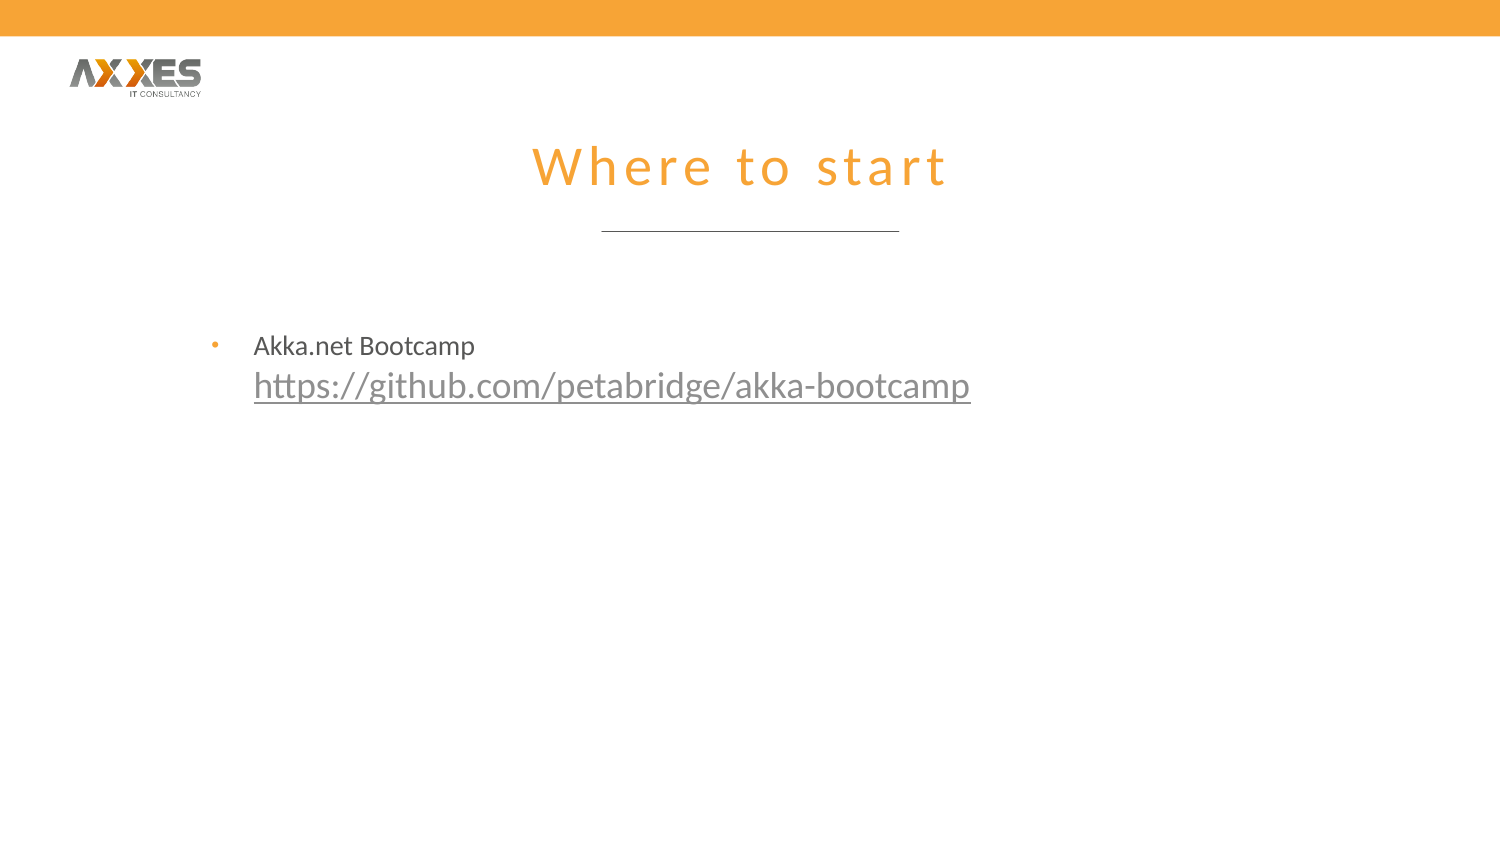

# Where to start
Akka.net Bootcamp
https://github.com/petabridge/akka-bootcamp